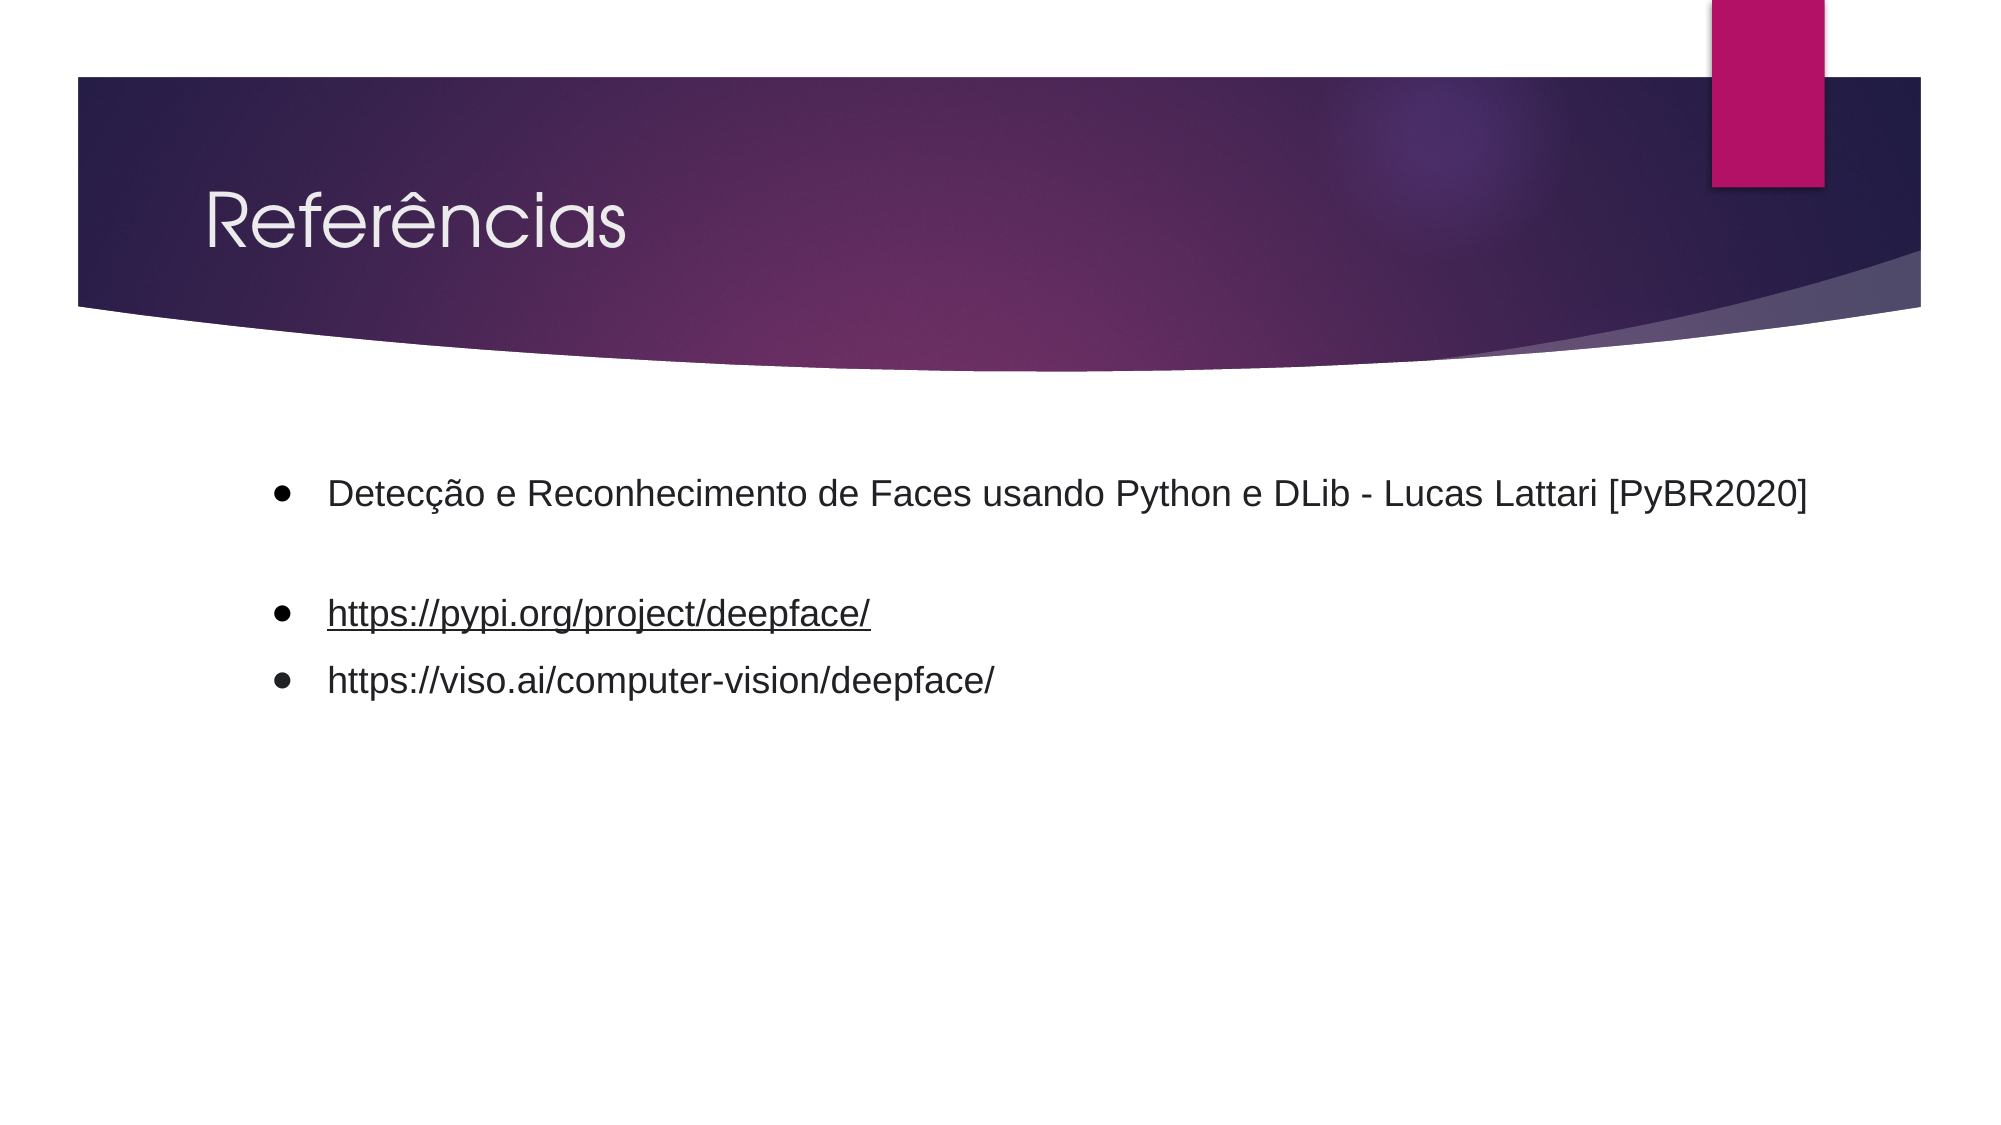

# Referências
Detecção e Reconhecimento de Faces usando Python e DLib - Lucas Lattari [PyBR2020]

https://pypi.org/project/deepface/
https://viso.ai/computer-vision/deepface/